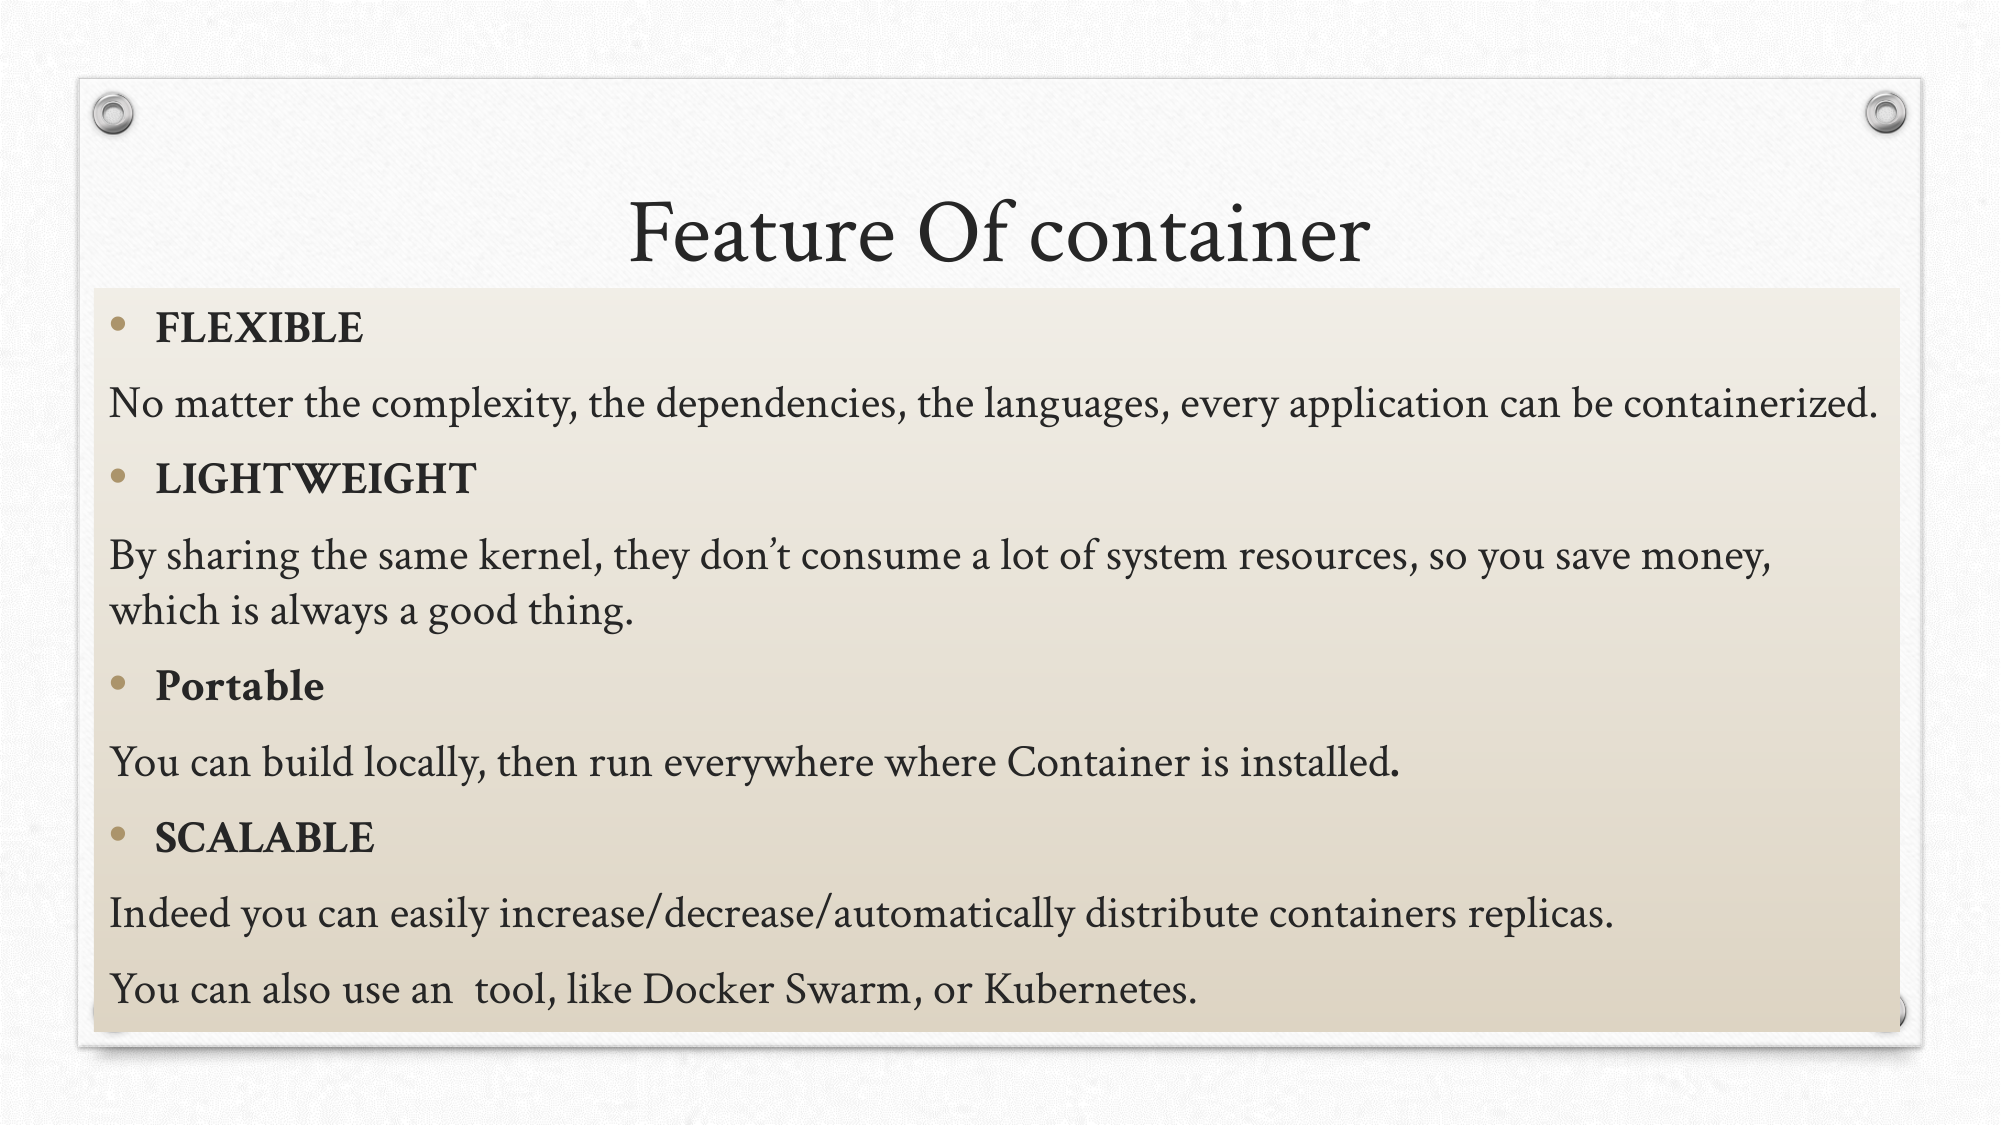

# Feature Of container
FLEXIBLE
No matter the complexity, the dependencies, the languages, every application can be containerized.
LIGHTWEIGHT
By sharing the same kernel, they don’t consume a lot of system resources, so you save money, which is always a good thing.
Portable
You can build locally, then run everywhere where Container is installed.
SCALABLE
Indeed you can easily increase/decrease/automatically distribute containers replicas.
You can also use an  tool, like Docker Swarm, or Kubernetes.